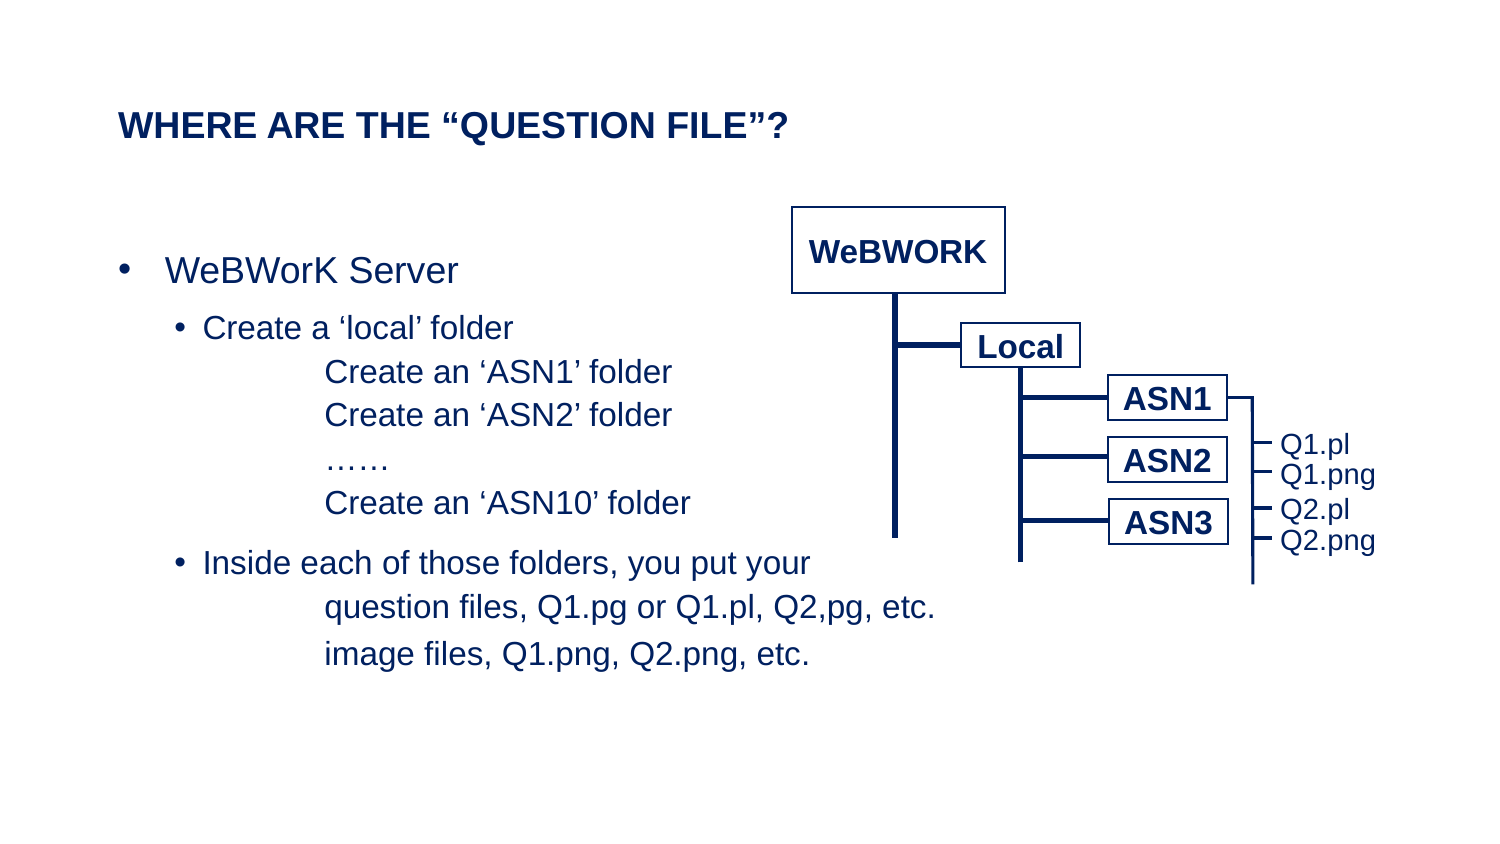

# WHERE ARE THE “QUESTION FILE”?
WeBWORK
WeBWorK Server
Create a ‘local’ folder
	Create an ‘ASN1’ folder
	Create an ‘ASN2’ folder
	……
	Create an ‘ASN10’ folder

Inside each of those folders, you put your
	question files, Q1.pg or Q1.pl, Q2,pg, etc.
	image files, Q1.png, Q2.png, etc.
Local
ASN1
Q1.pl
ASN2
Q1.png
Q2.pl
ASN3
Q2.png